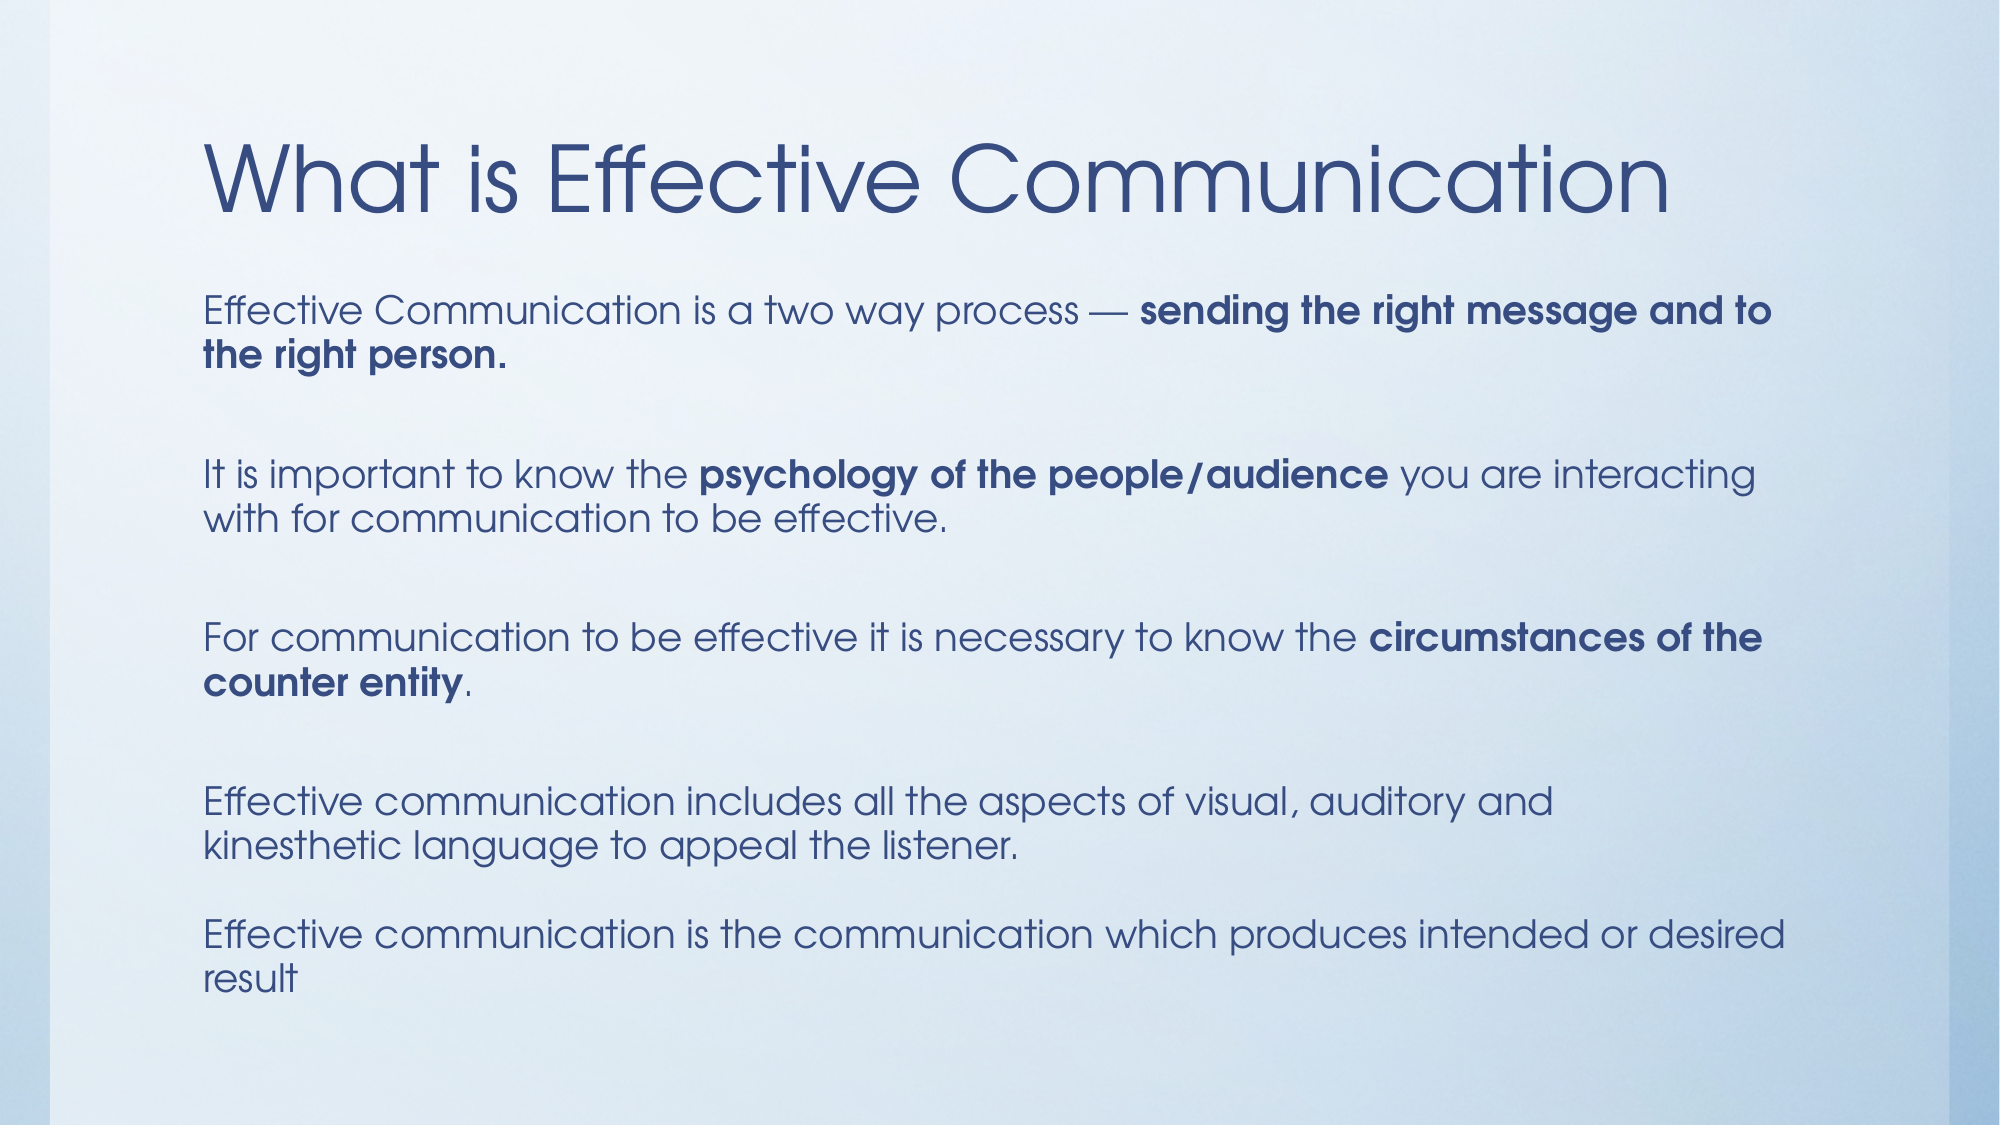

# What is Effective Communication
Effective Communication is a two way process — sending the right message and to the right person.
It is important to know the psychology of the people/audience you are interacting with for communication to be effective.
For communication to be effective it is necessary to know the circumstances of the counter entity.
Effective communication includes all the aspects of visual, auditory and
kinesthetic language to appeal the listener.
Effective communication is the communication which produces intended or desired result